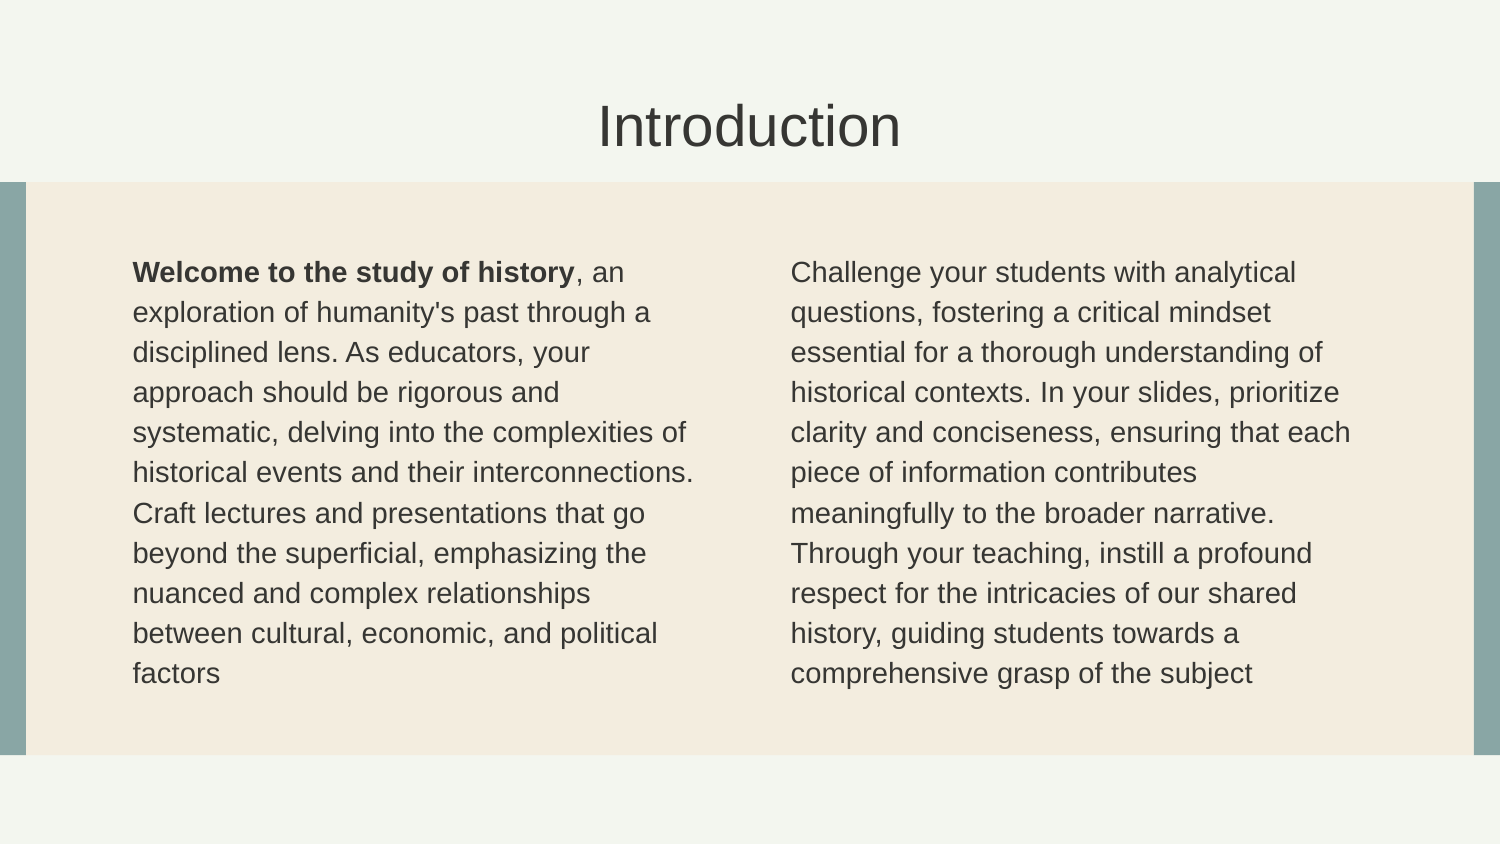

# Introduction

Welcome to the study of history, an exploration of humanity's past through a disciplined lens. As educators, your approach should be rigorous and systematic, delving into the complexities of historical events and their interconnections. Craft lectures and presentations that go beyond the superficial, emphasizing the nuanced and complex relationships between cultural, economic, and political factors
Challenge your students with analytical questions, fostering a critical mindset essential for a thorough understanding of historical contexts. In your slides, prioritize clarity and conciseness, ensuring that each piece of information contributes meaningfully to the broader narrative. Through your teaching, instill a profound respect for the intricacies of our shared history, guiding students towards a comprehensive grasp of the subject